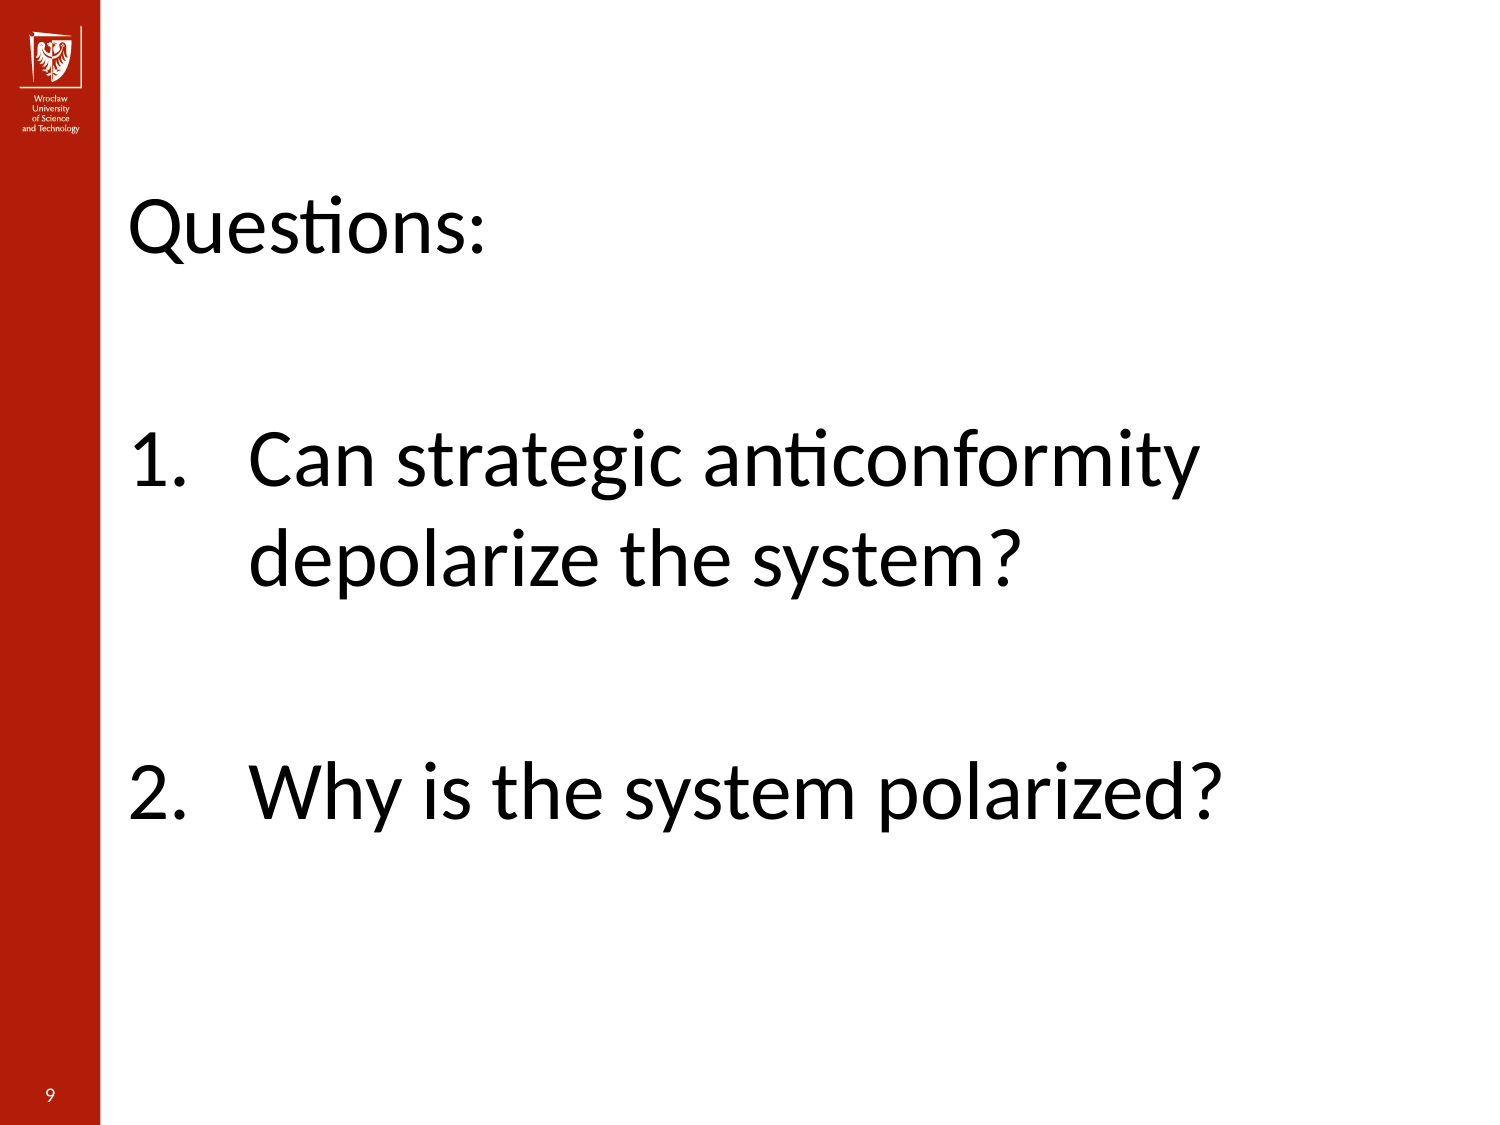

), 6098
Questions:

Can strategic anticonformity depolarize the system?

Why is the system polarized?